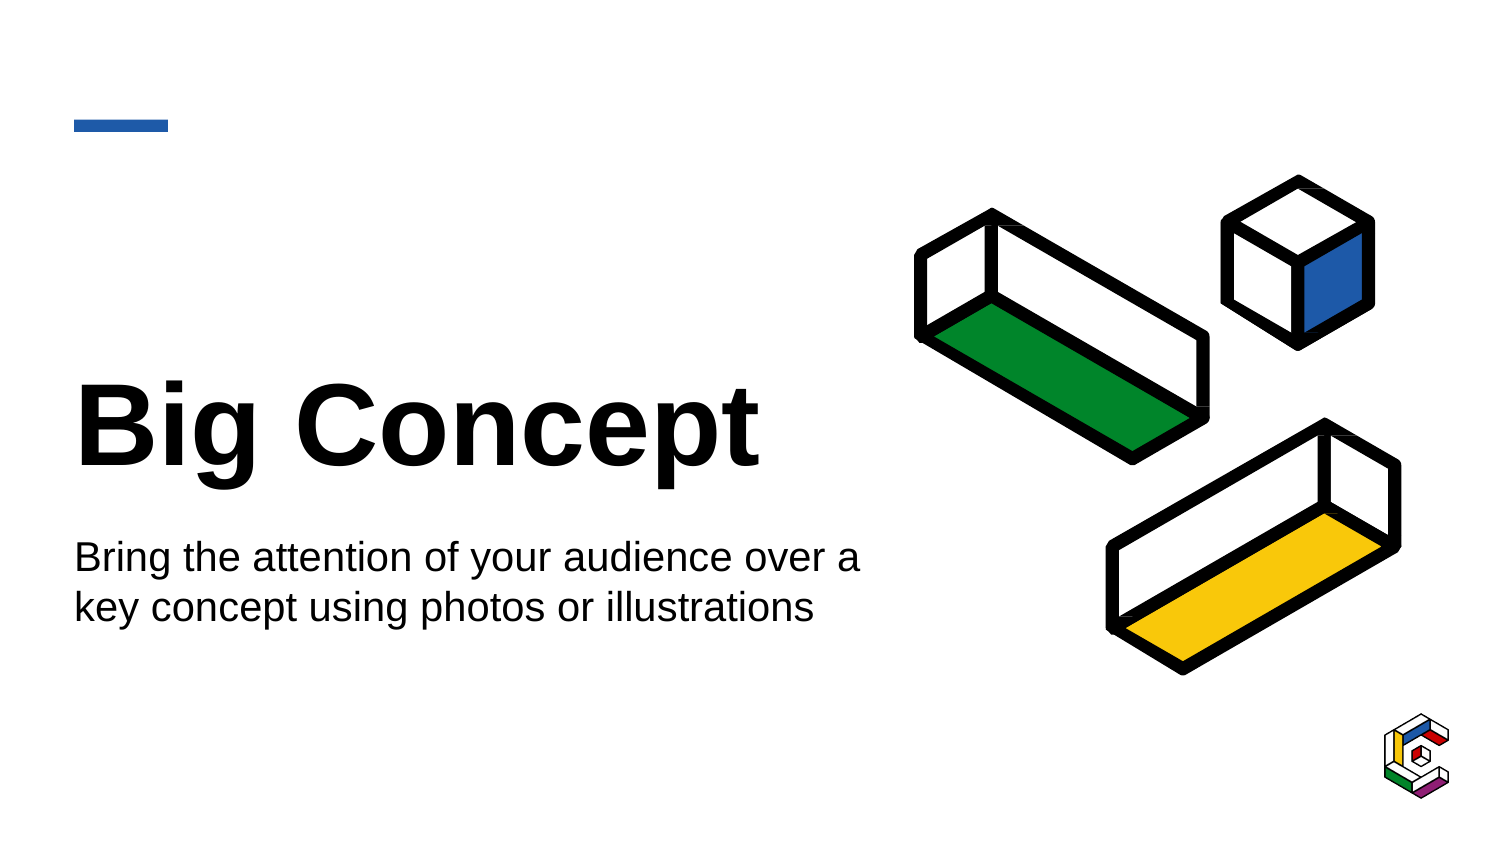

#
Big Concept
Bring the attention of your audience over a key concept using photos or illustrations